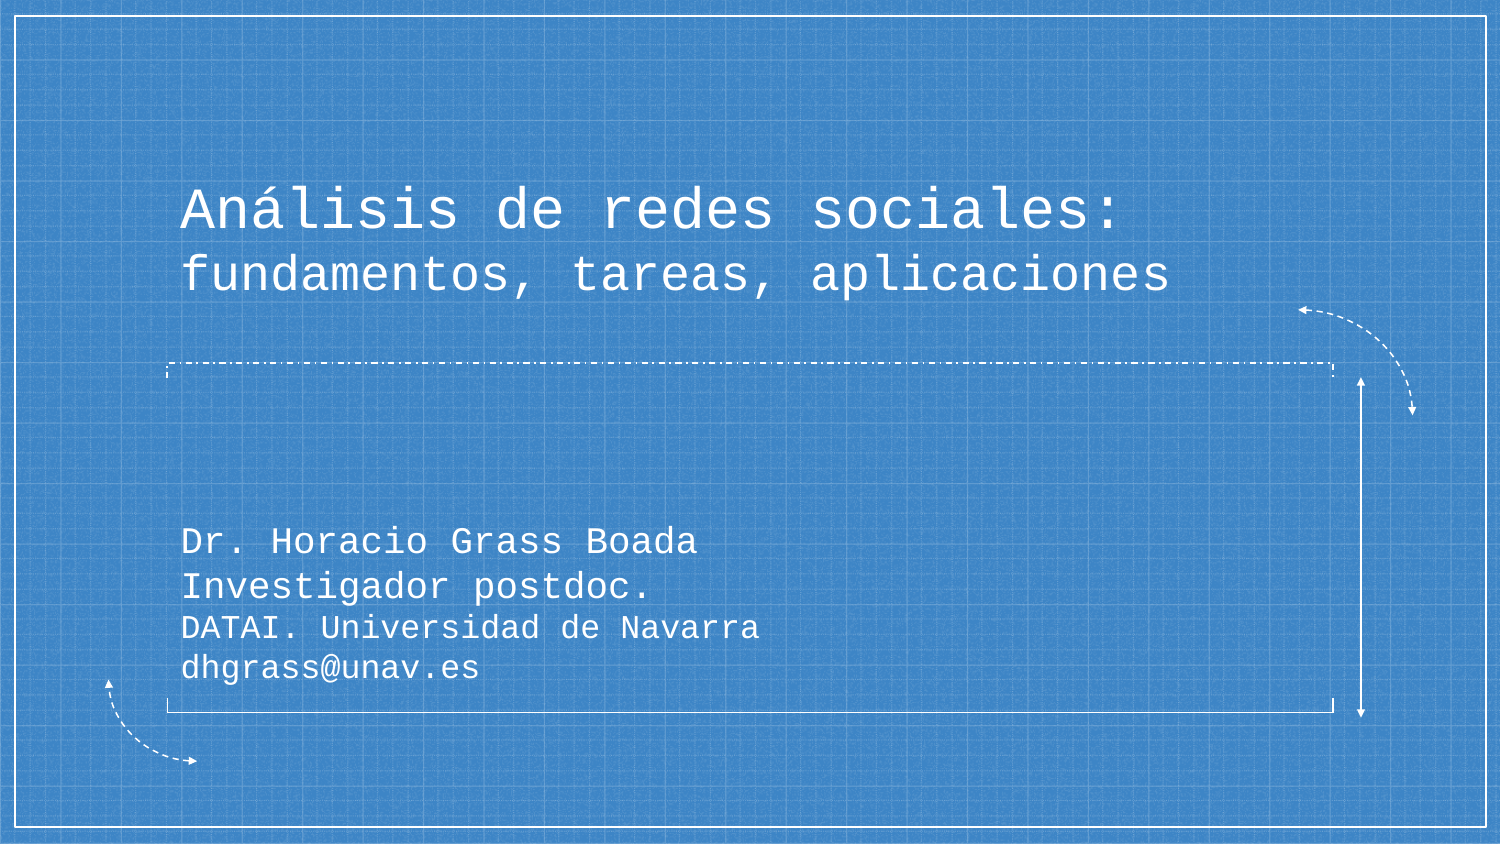

# Análisis de redes sociales: fundamentos, tareas, aplicaciones Dr. Horacio Grass Boada Investigador postdoc. DATAI. Universidad de Navarra dhgrass@unav.es